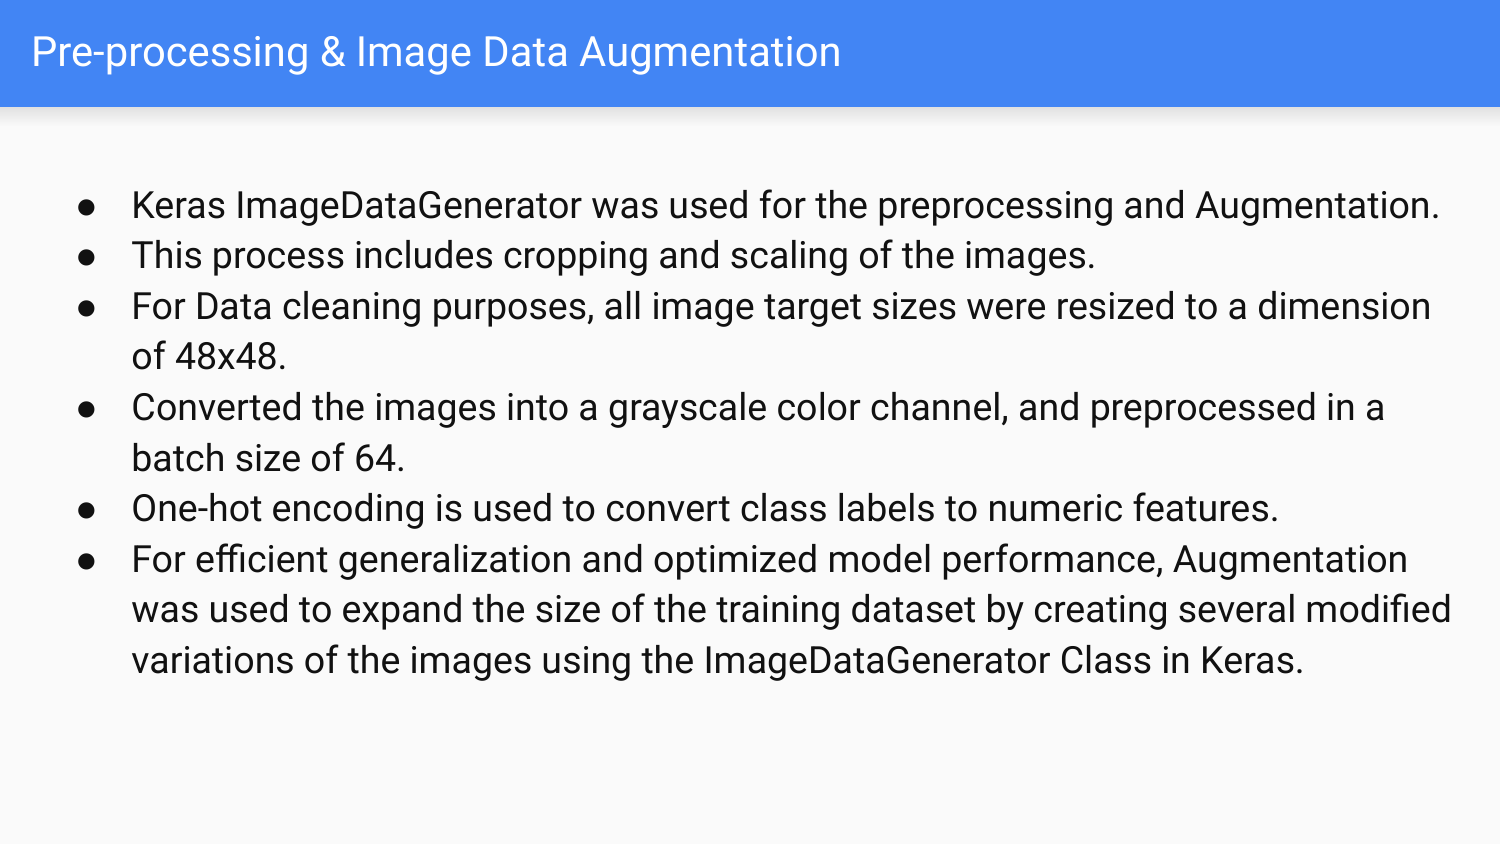

# Pre-processing & Image Data Augmentation
Keras ImageDataGenerator was used for the preprocessing and Augmentation.
This process includes cropping and scaling of the images.
For Data cleaning purposes, all image target sizes were resized to a dimension of 48x48.
Converted the images into a grayscale color channel, and preprocessed in a batch size of 64.
One-hot encoding is used to convert class labels to numeric features.
For efficient generalization and optimized model performance, Augmentation was used to expand the size of the training dataset by creating several modified variations of the images using the ImageDataGenerator Class in Keras.